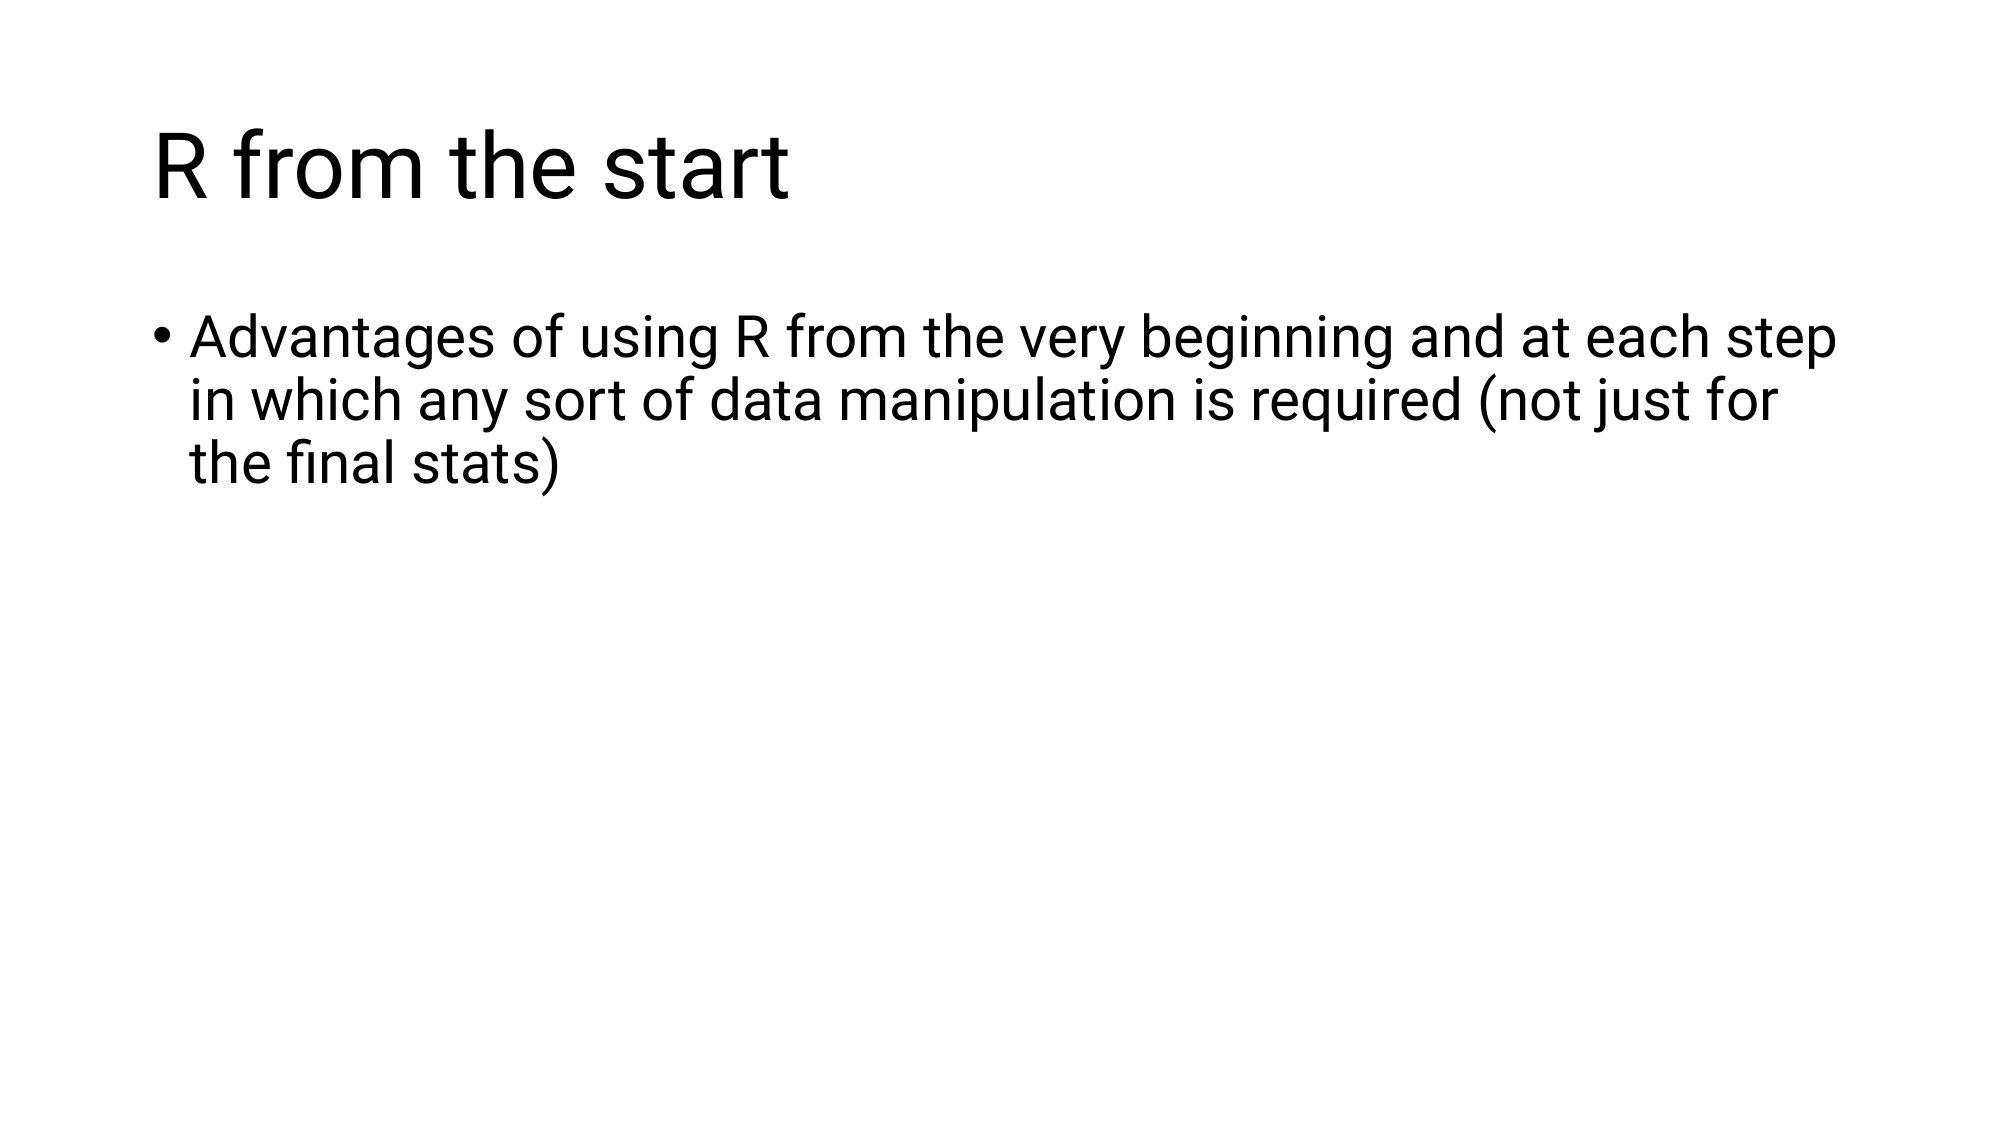

# R from the start
Advantages of using R from the very beginning and at each step in which any sort of data manipulation is required (not just for the final stats)